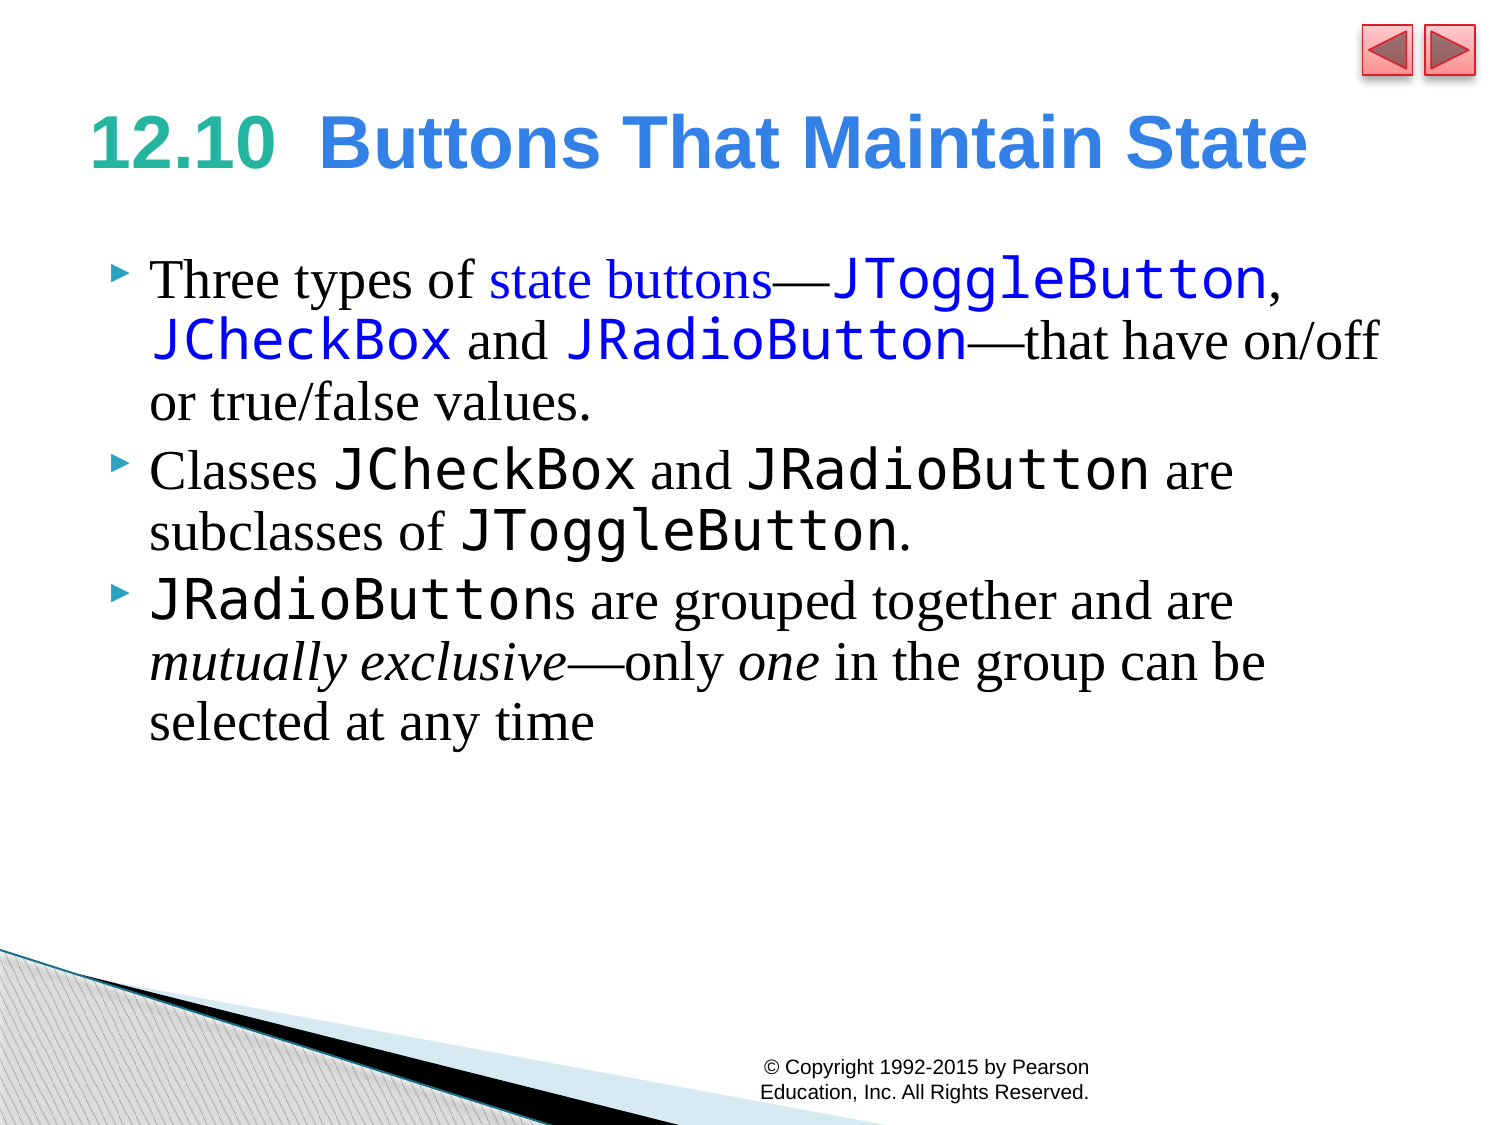

# 12.10  Buttons That Maintain State
Three types of state buttons—JToggleButton, JCheckBox and JRadioButton—that have on/off or true/false values.
Classes JCheckBox and JRadioButton are subclasses of JToggleButton.
JRadioButtons are grouped together and are mutually exclusive—only one in the group can be selected at any time
© Copyright 1992-2015 by Pearson Education, Inc. All Rights Reserved.